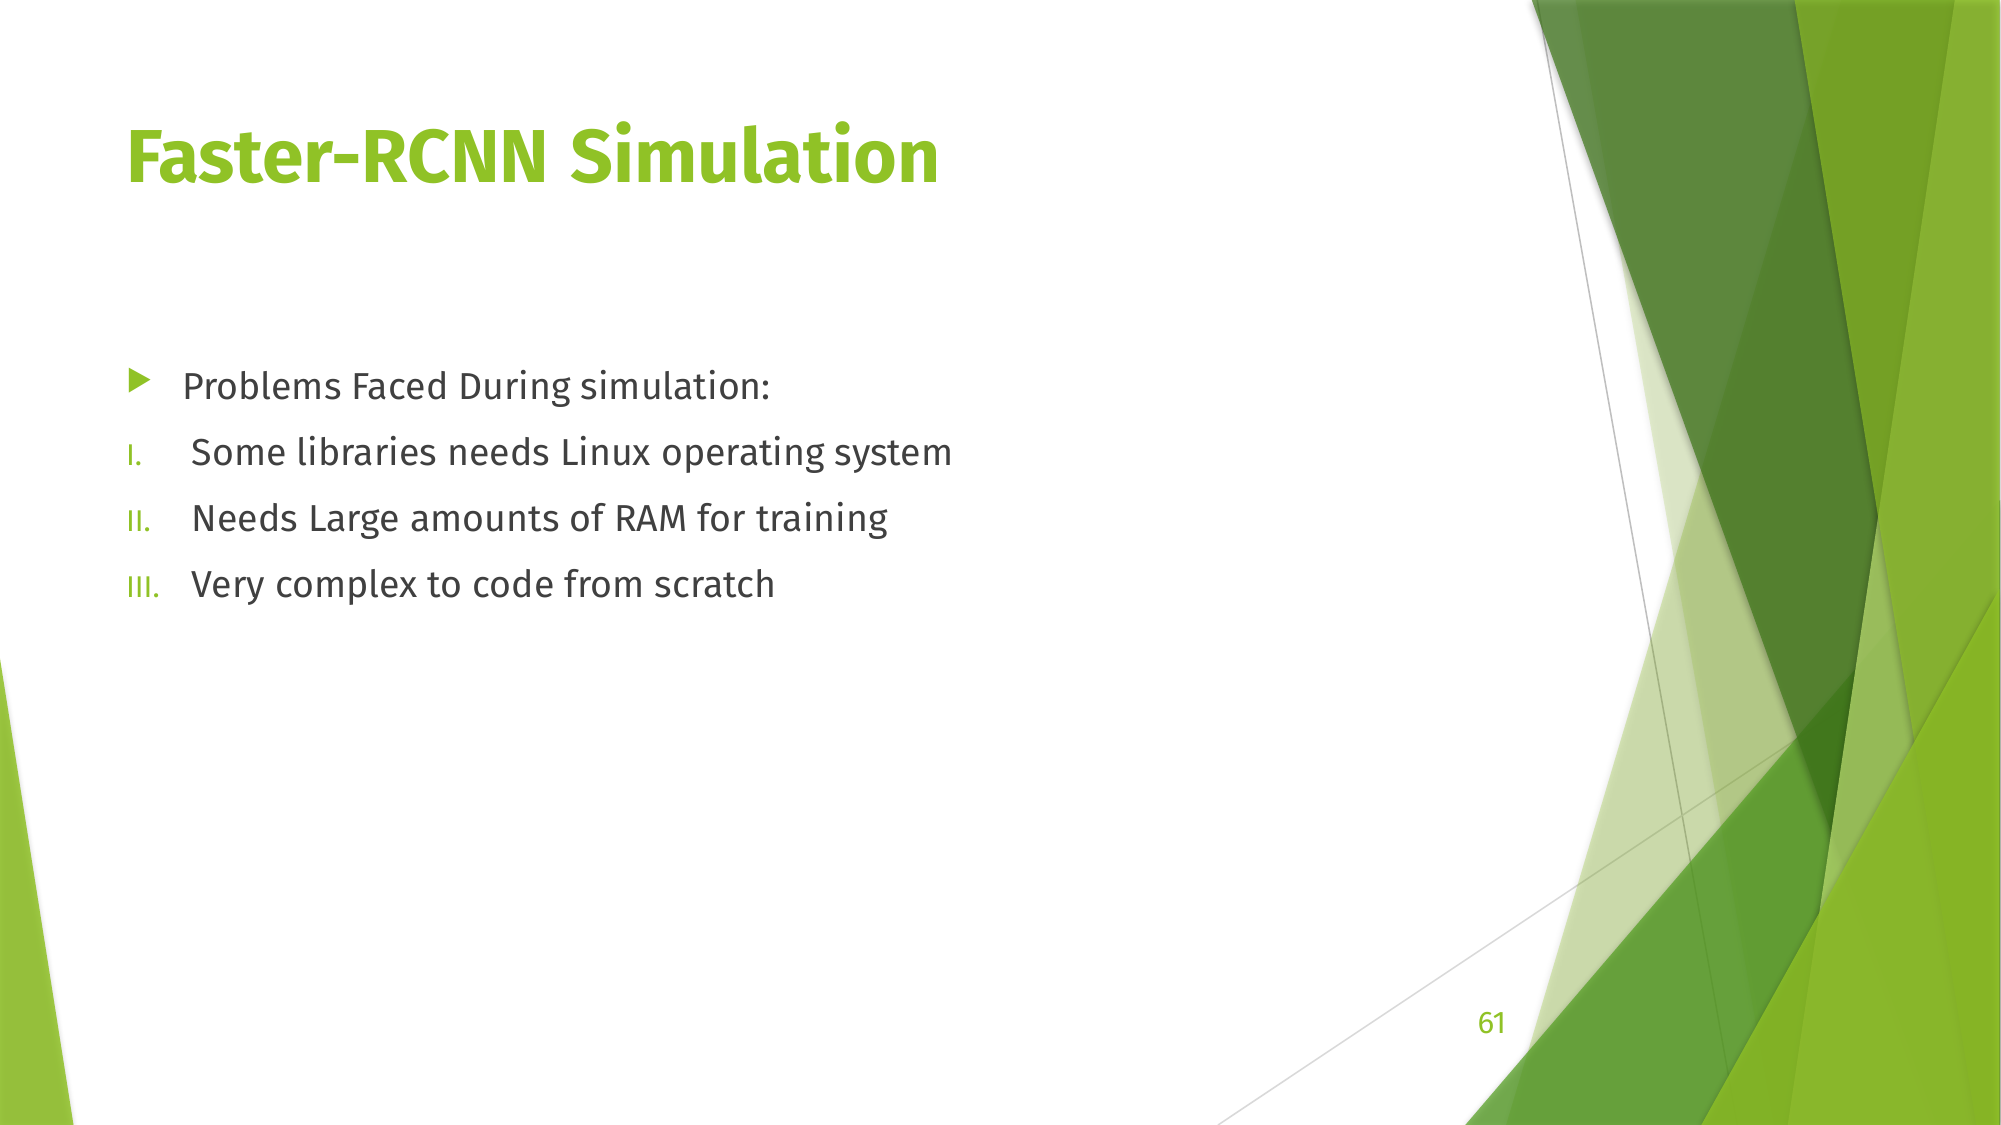

# Faster-RCNN Simulation
Problems Faced During simulation:
Some libraries needs Linux operating system
Needs Large amounts of RAM for training
Very complex to code from scratch

61